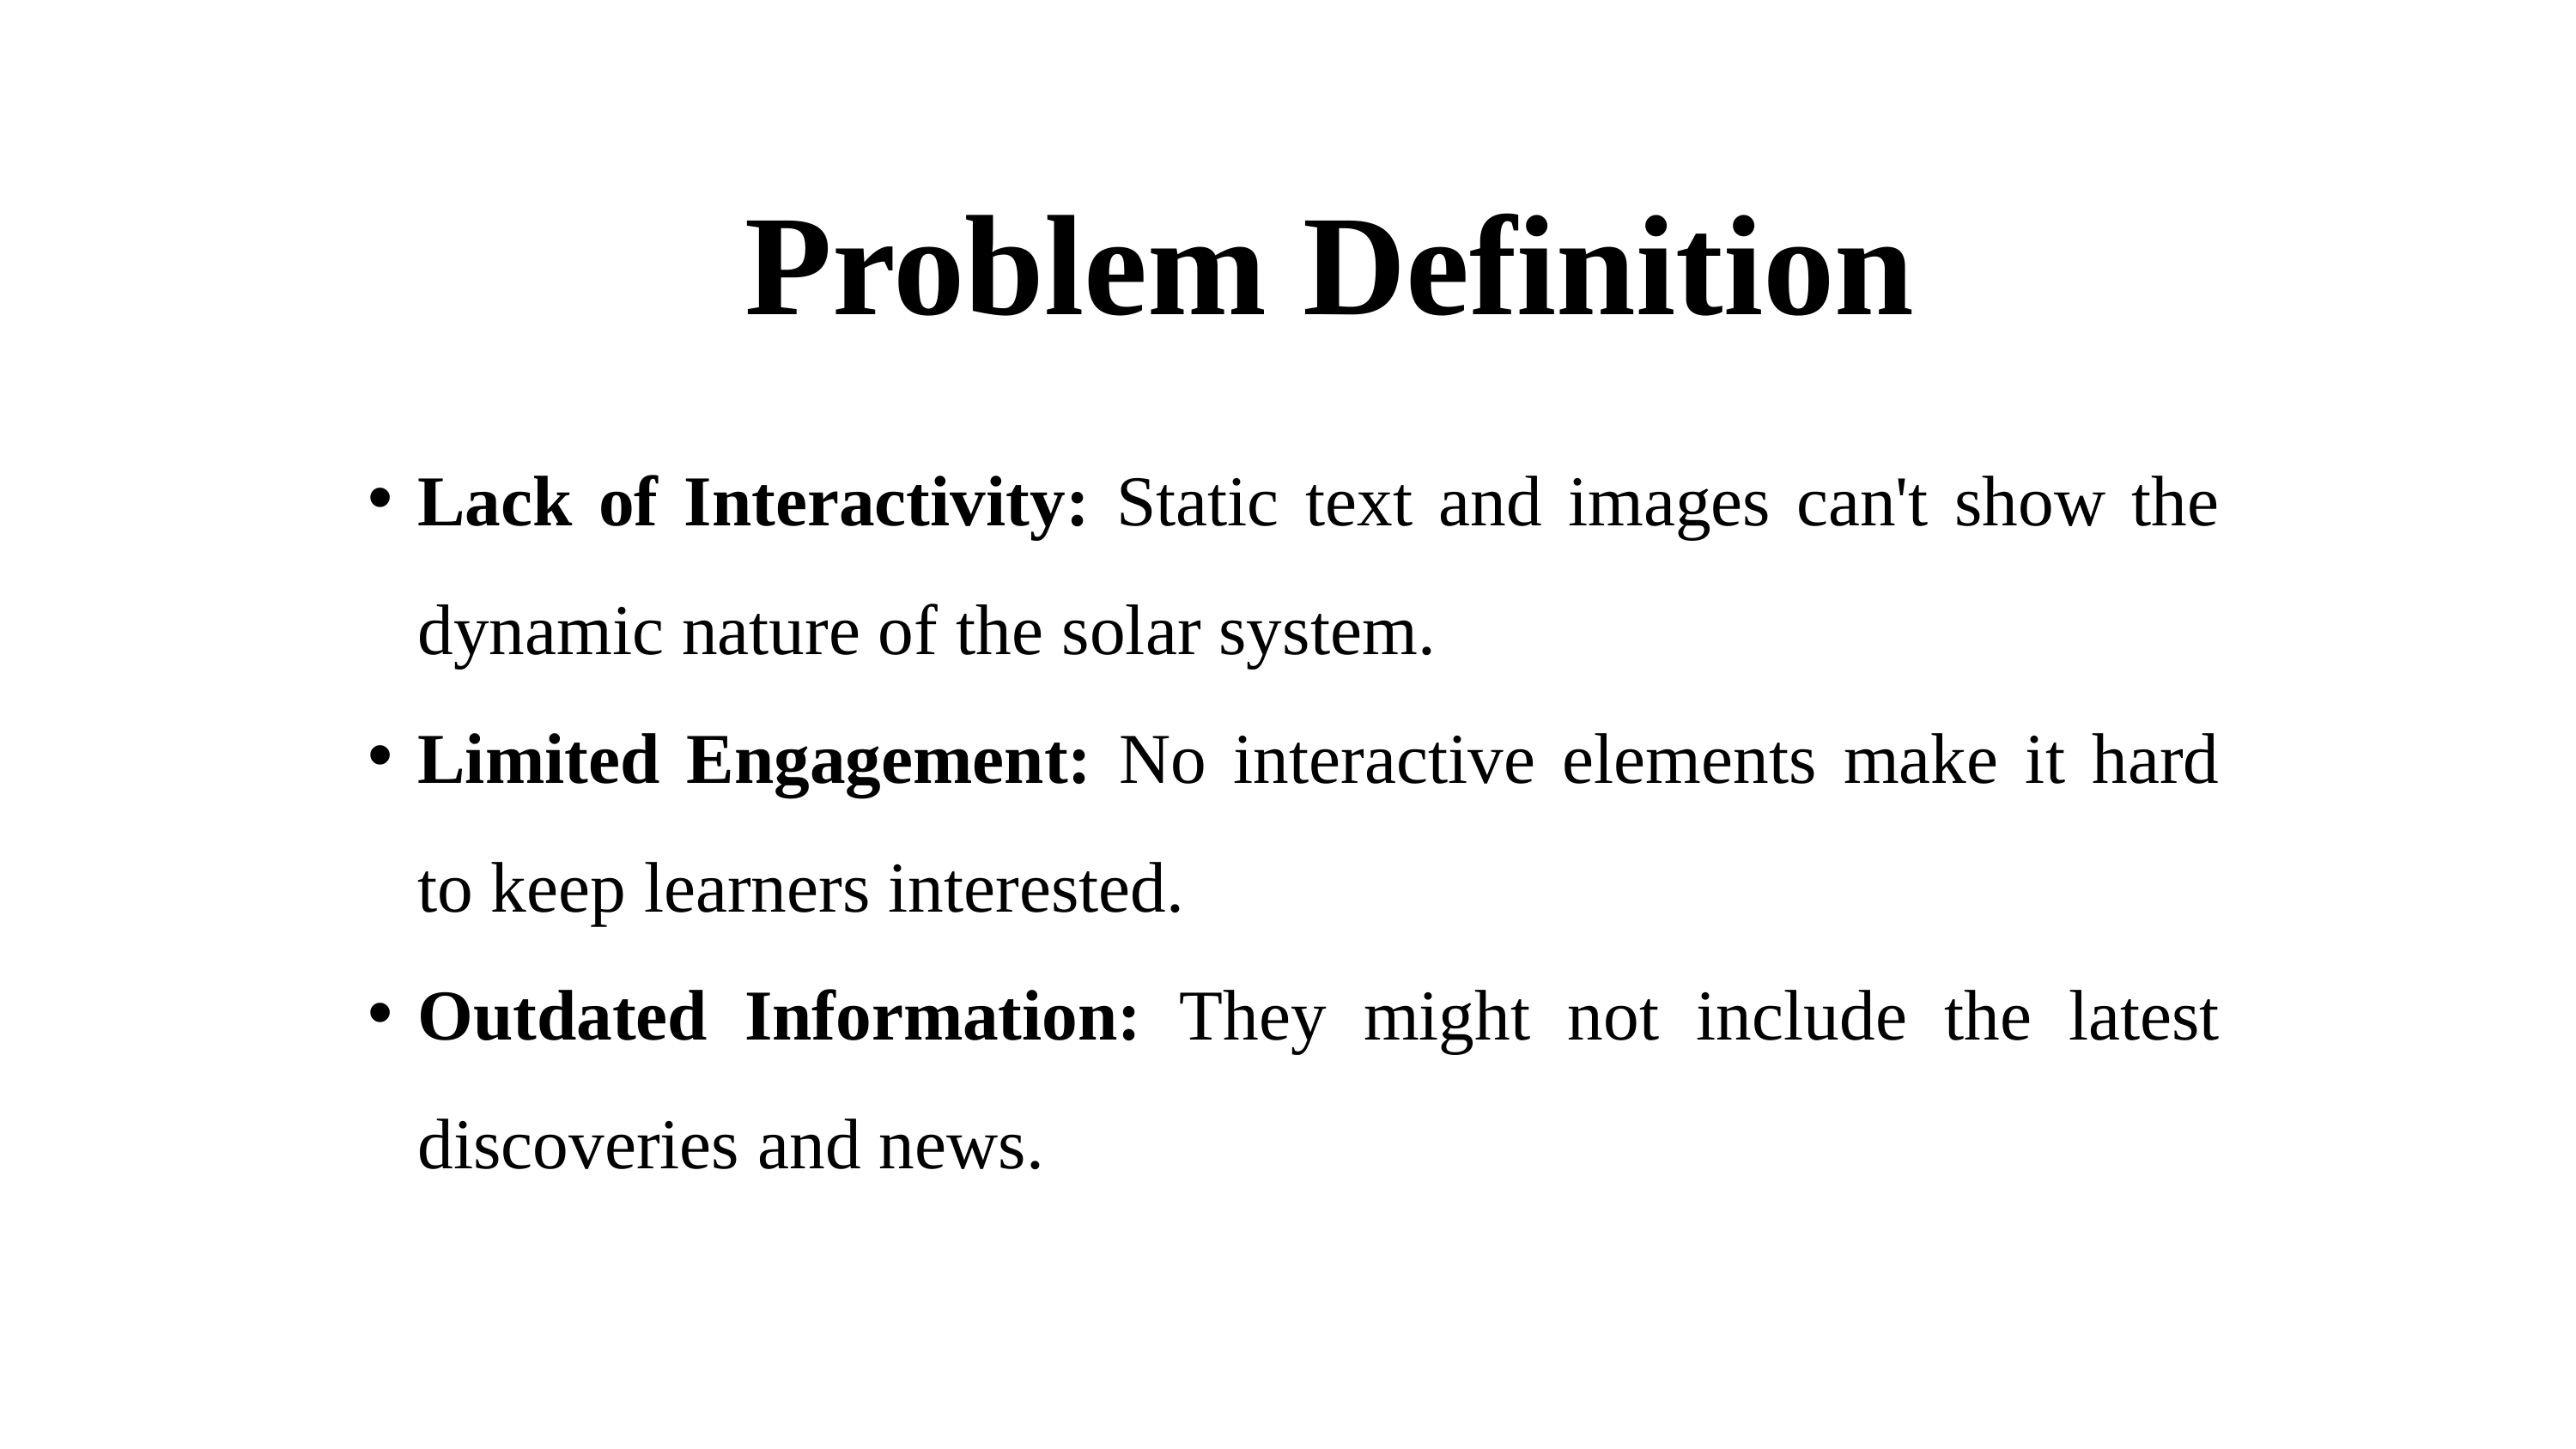

Problem Definition
Lack of Interactivity: Static text and images can't show the dynamic nature of the solar system.
Limited Engagement: No interactive elements make it hard to keep learners interested.
Outdated Information: They might not include the latest discoveries and news.